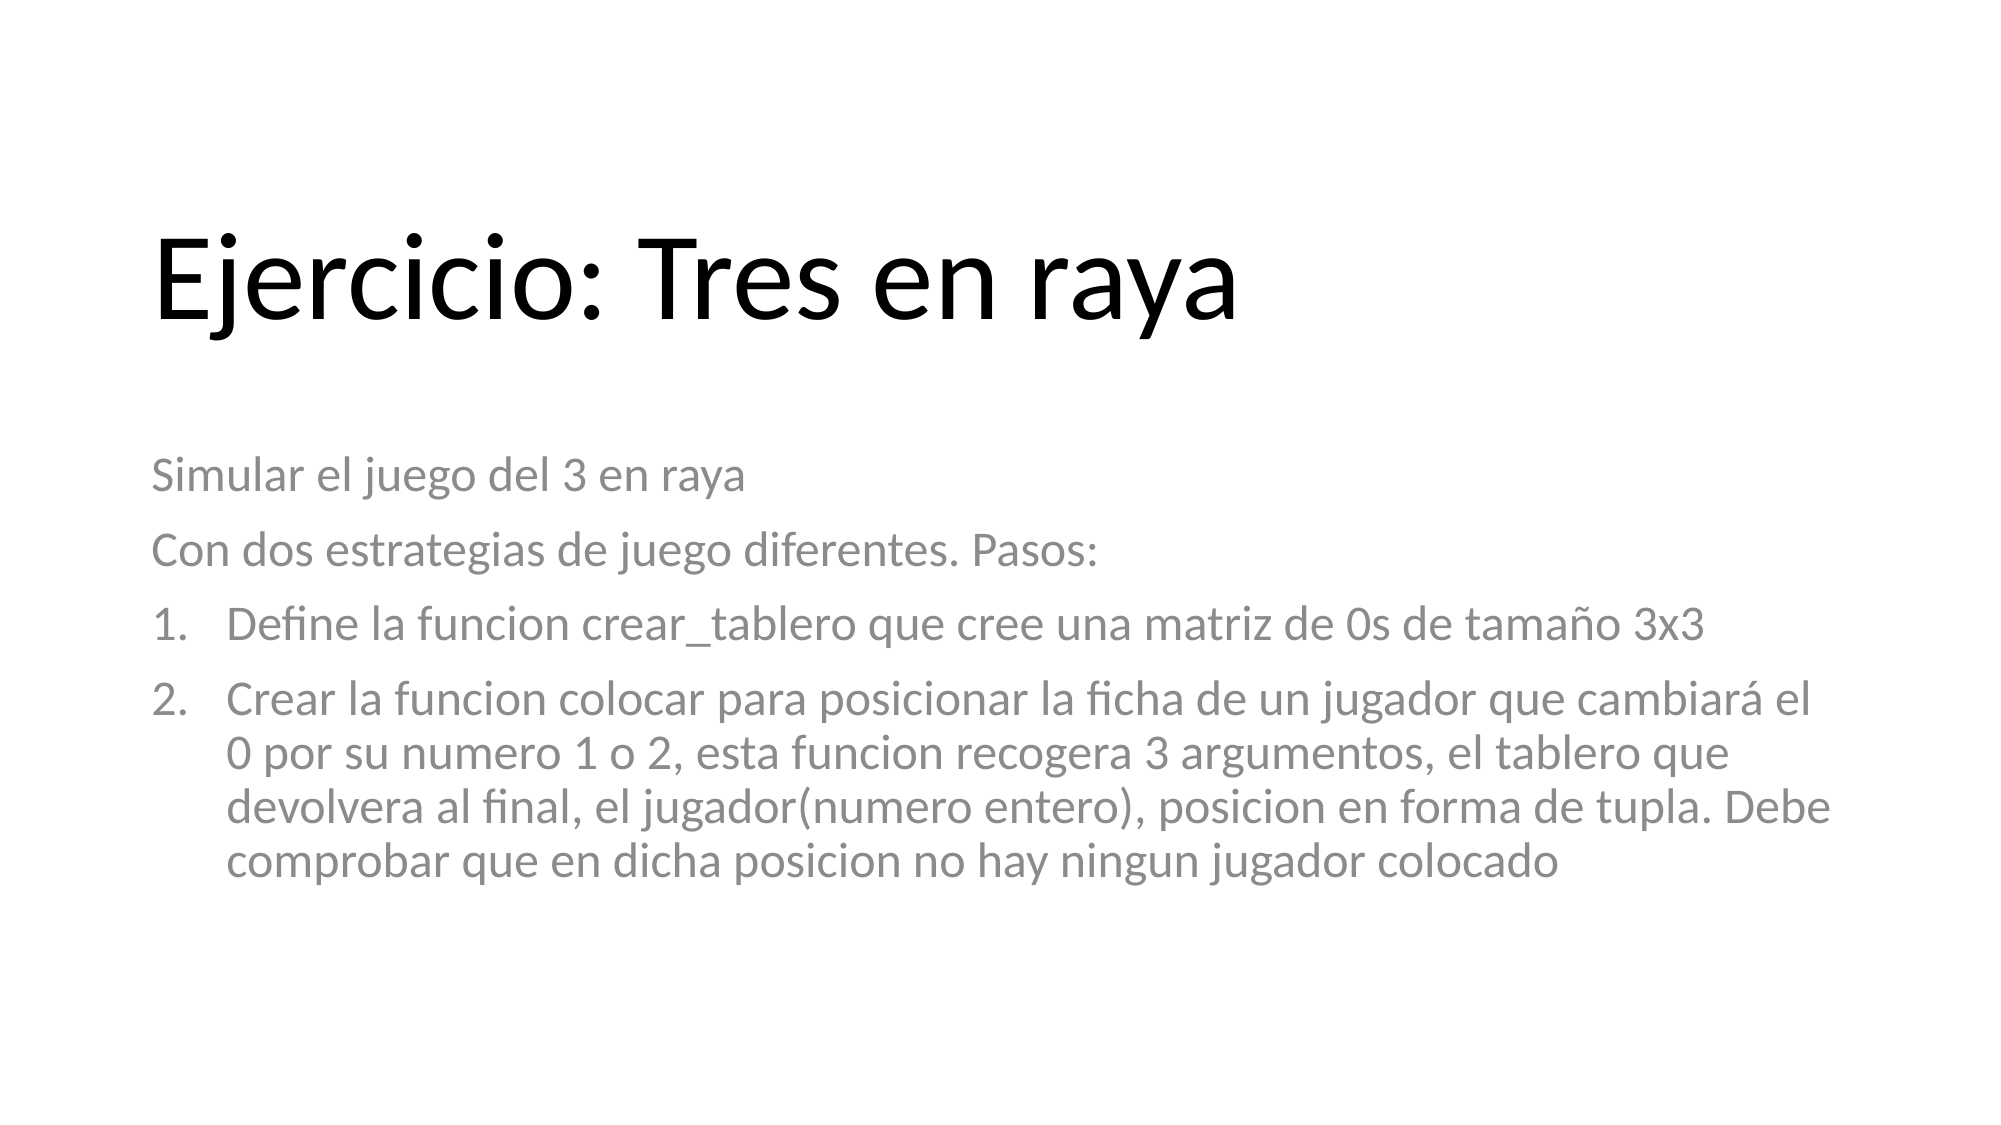

# Ejercicio: Tres en raya
Simular el juego del 3 en raya
Con dos estrategias de juego diferentes. Pasos:
Define la funcion crear_tablero que cree una matriz de 0s de tamaño 3x3
Crear la funcion colocar para posicionar la ficha de un jugador que cambiará el 0 por su numero 1 o 2, esta funcion recogera 3 argumentos, el tablero que devolvera al final, el jugador(numero entero), posicion en forma de tupla. Debe comprobar que en dicha posicion no hay ningun jugador colocado